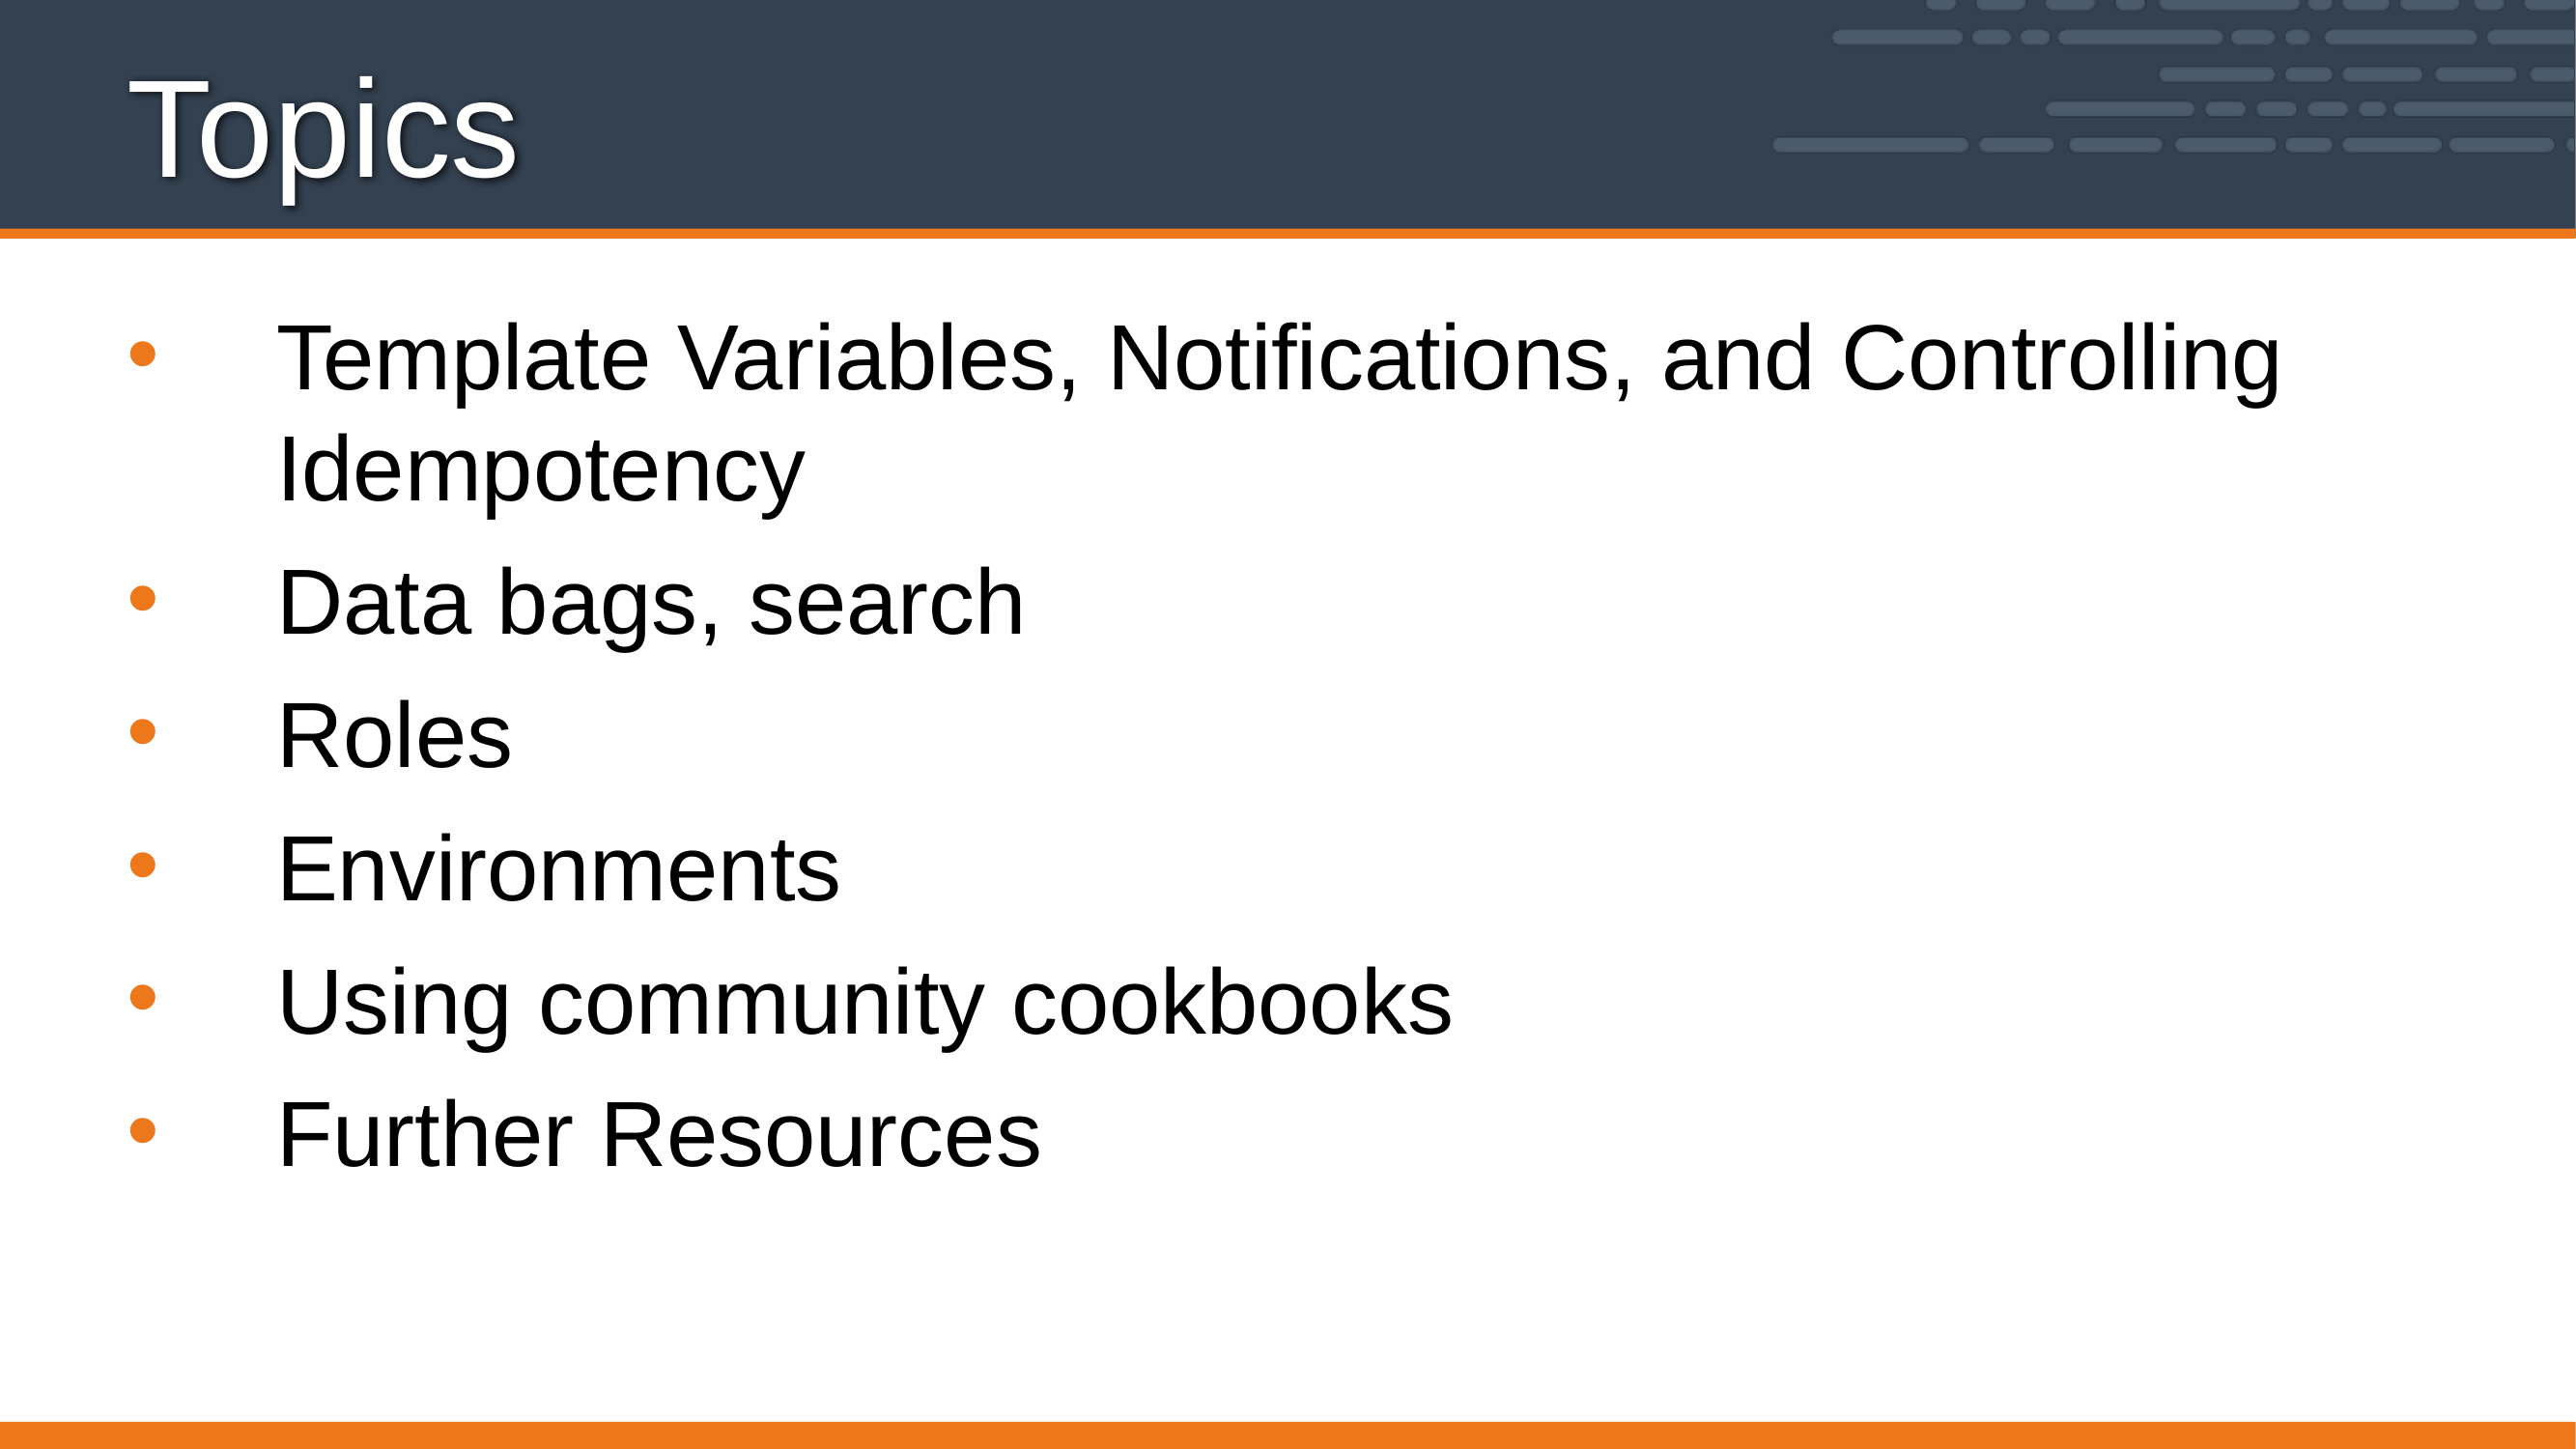

# Topics
Template Variables, Notifications, and Controlling Idempotency
Data bags, search
Roles
Environments
Using community cookbooks
Further Resources